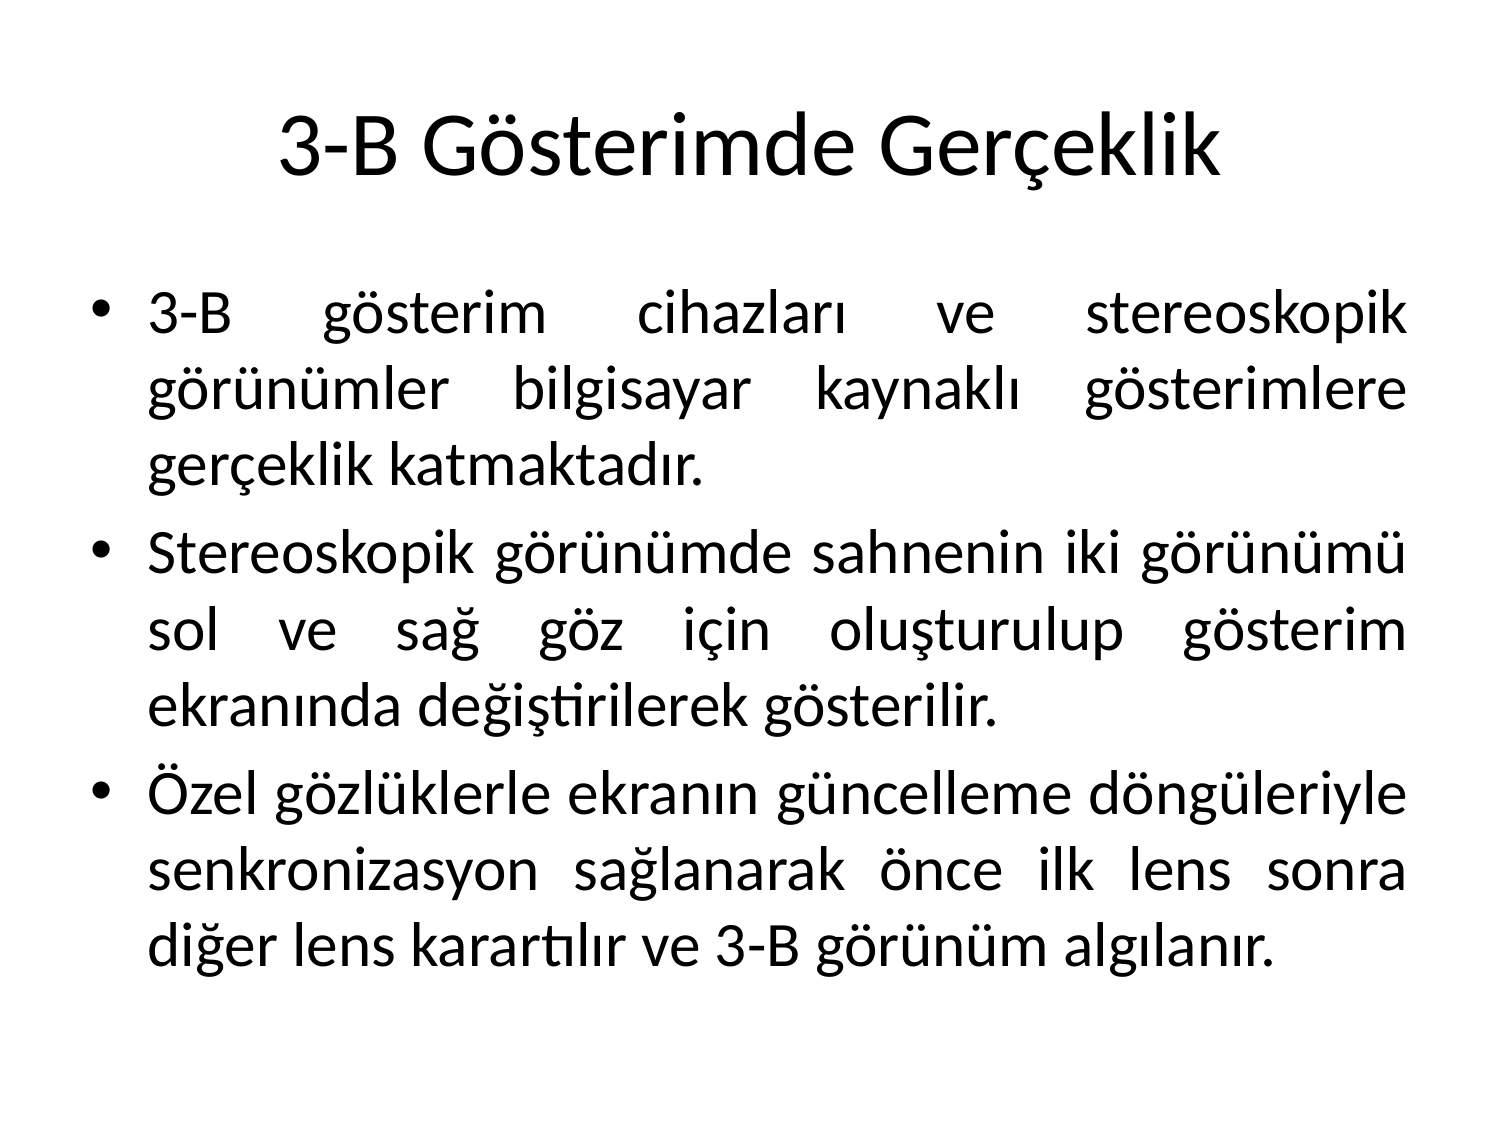

# 3-B Gösterimde Gerçeklik
3-B gösterim cihazları ve stereoskopik görünümler bilgisayar kaynaklı gösterimlere gerçeklik katmaktadır.
Stereoskopik görünümde sahnenin iki görünümü sol ve sağ göz için oluşturulup gösterim ekranında değiştirilerek gösterilir.
Özel gözlüklerle ekranın güncelleme döngüleriyle senkronizasyon sağlanarak önce ilk lens sonra diğer lens karartılır ve 3-B görünüm algılanır.